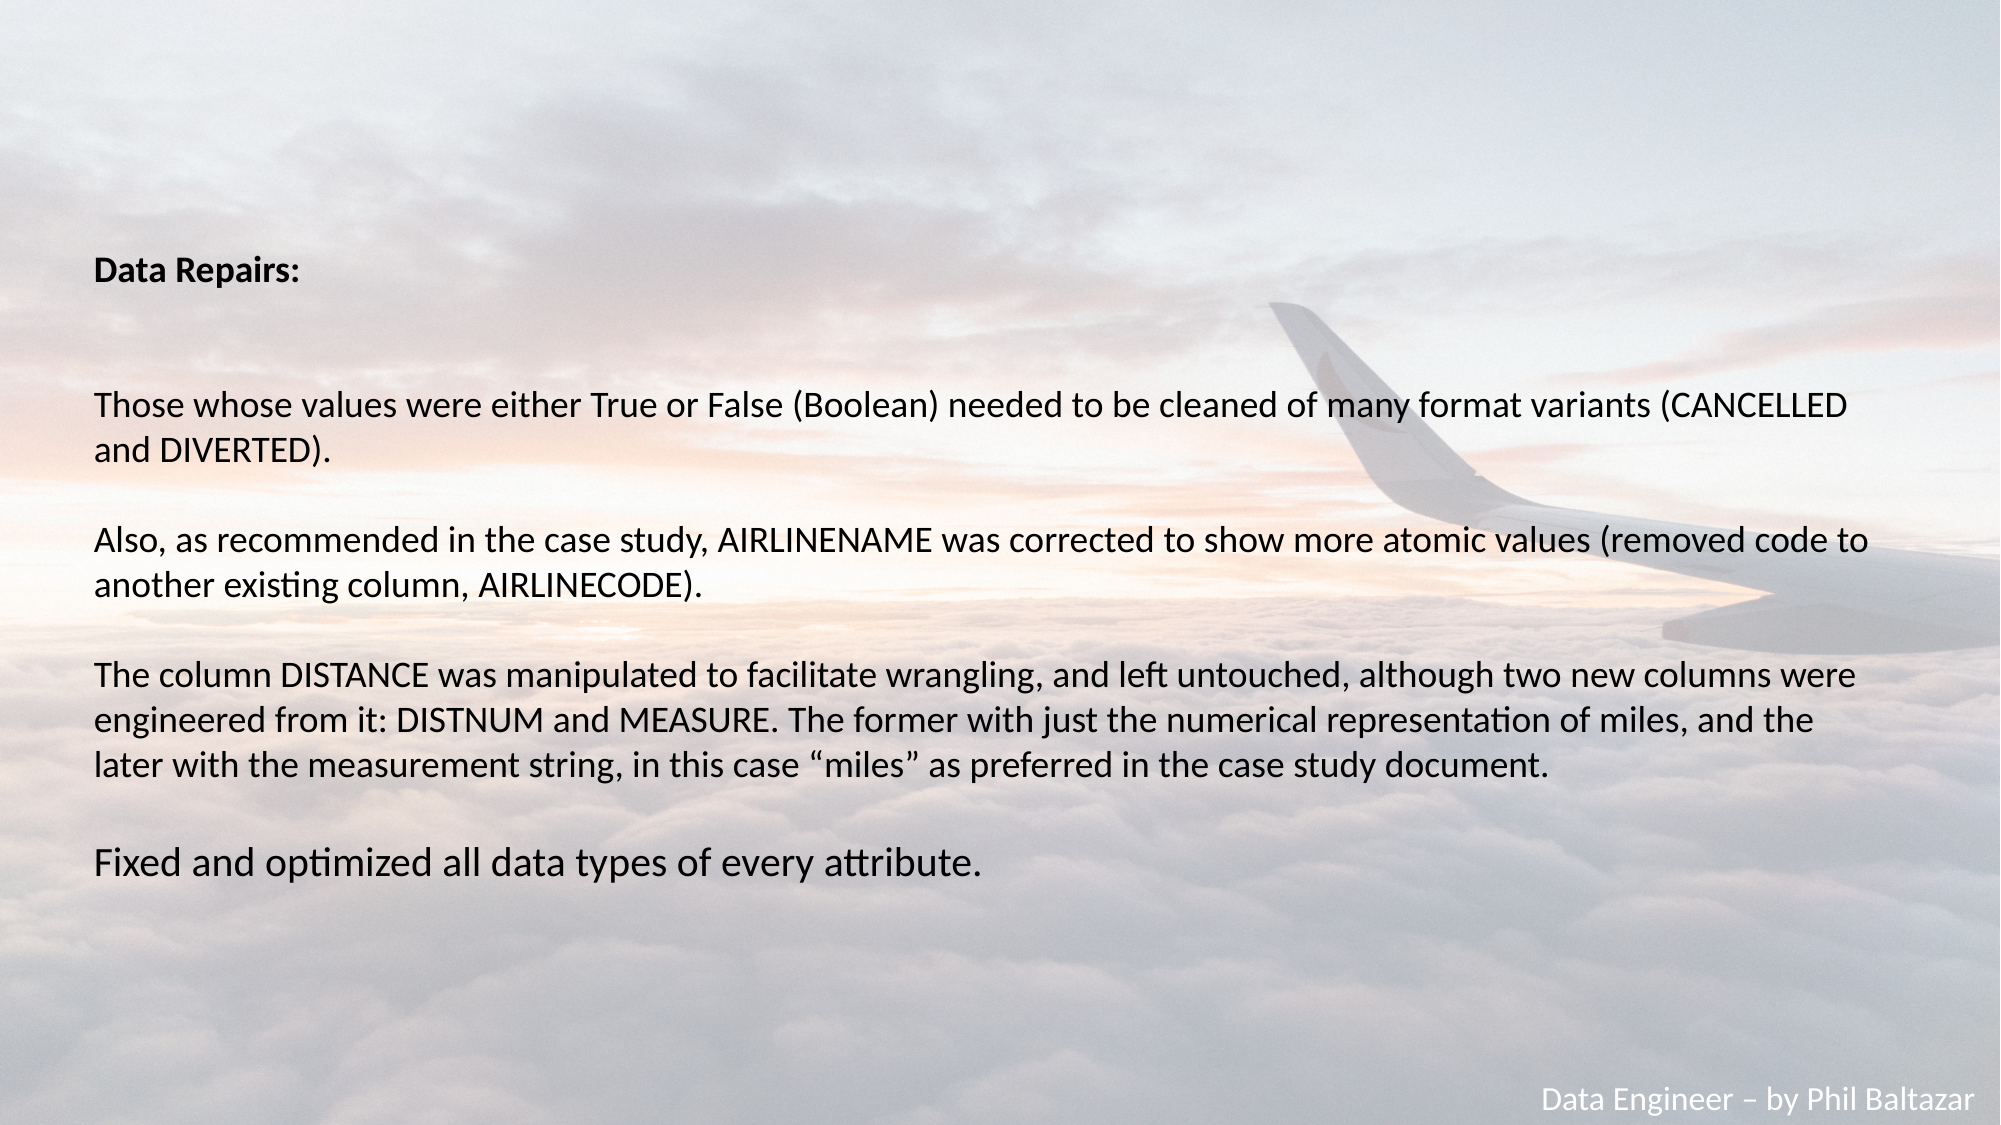

Data Repairs:

Those whose values were either True or False (Boolean) needed to be cleaned of many format variants (CANCELLED and DIVERTED).

Also, as recommended in the case study, AIRLINENAME was corrected to show more atomic values (removed code to another existing column, AIRLINECODE).

The column DISTANCE was manipulated to facilitate wrangling, and left untouched, although two new columns were engineered from it: DISTNUM and MEASURE. The former with just the numerical representation of miles, and the later with the measurement string, in this case “miles” as preferred in the case study document.

Fixed and optimized all data types of every attribute.
Data Engineer – by Phil Baltazar